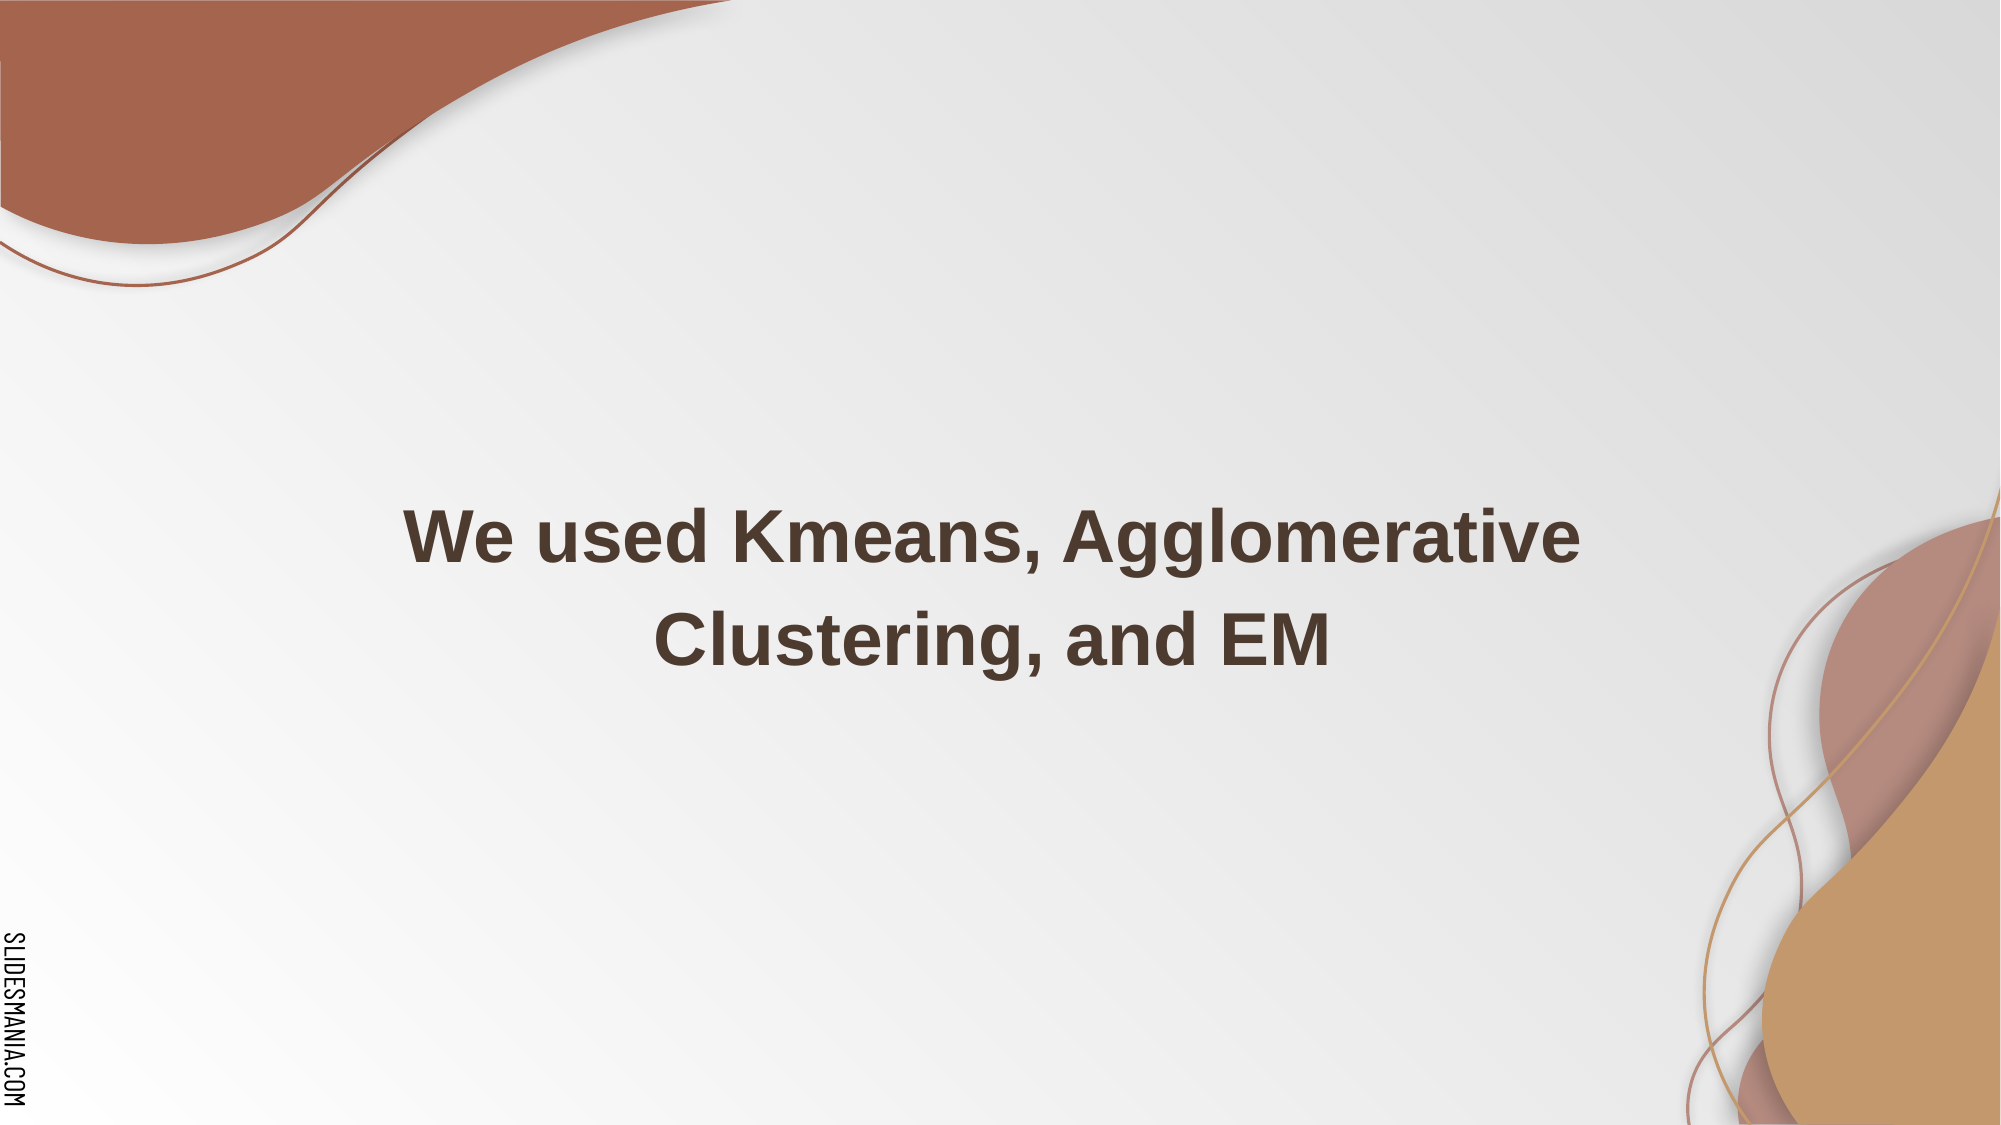

We used Kmeans, Agglomerative Clustering, and EM